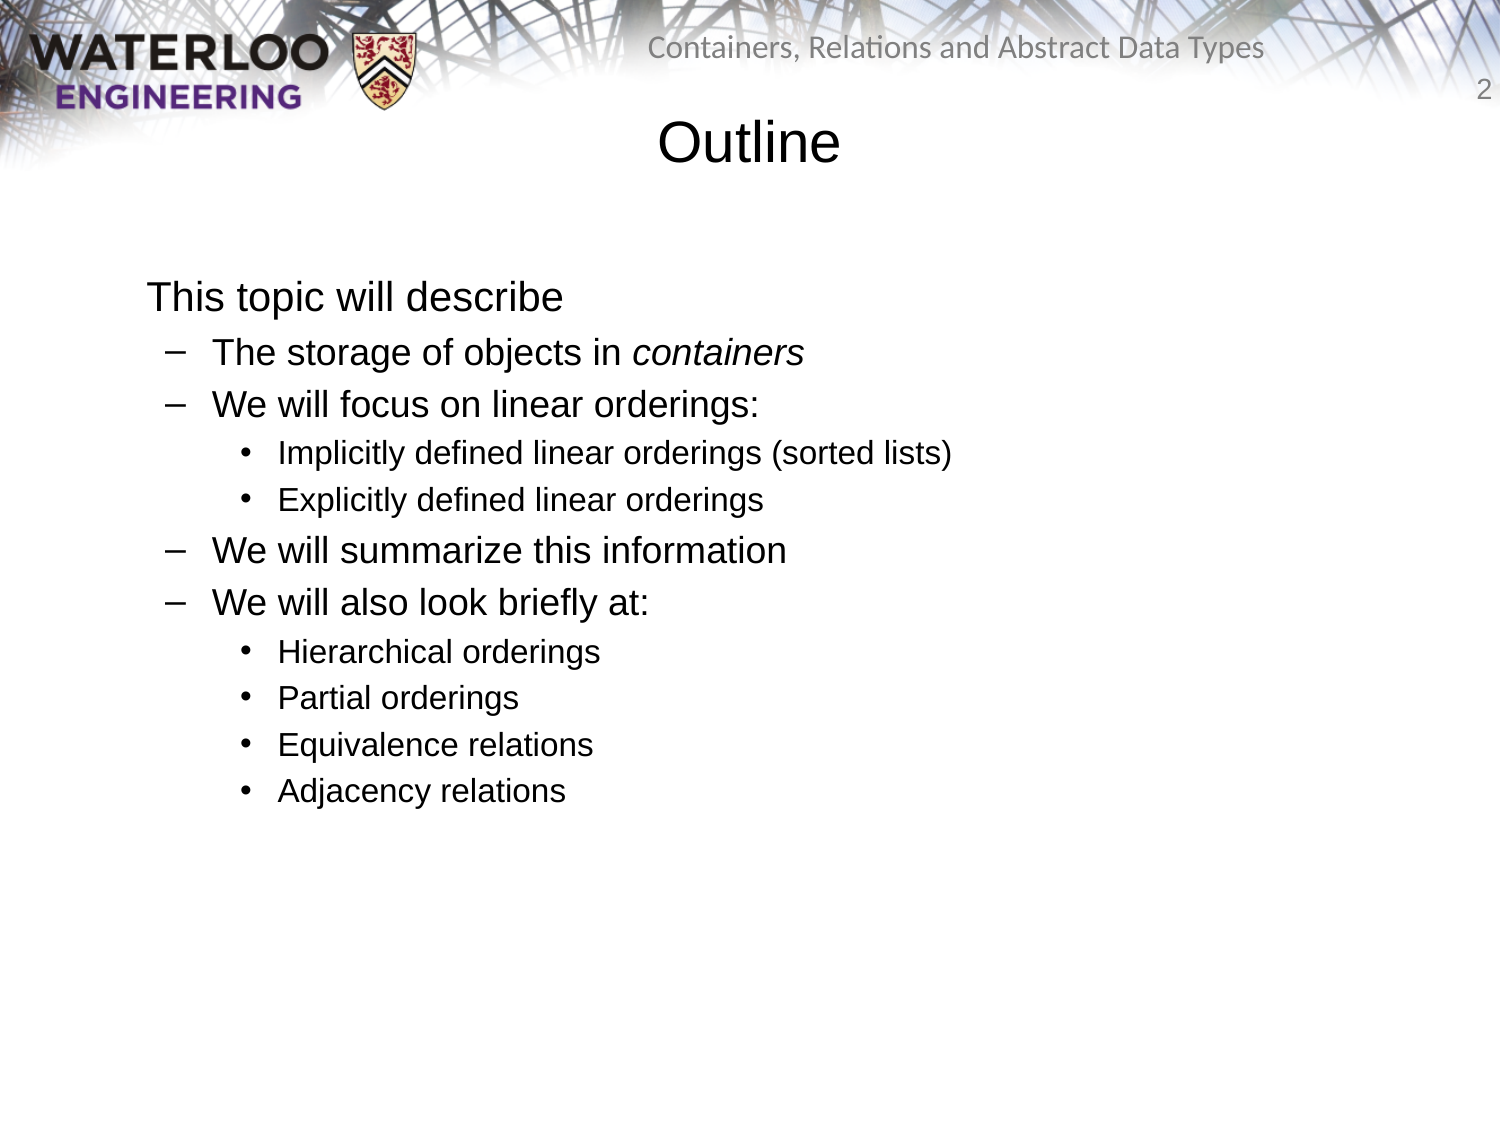

# Outline
	This topic will describe
The storage of objects in containers
We will focus on linear orderings:
Implicitly defined linear orderings (sorted lists)
Explicitly defined linear orderings
We will summarize this information
We will also look briefly at:
Hierarchical orderings
Partial orderings
Equivalence relations
Adjacency relations